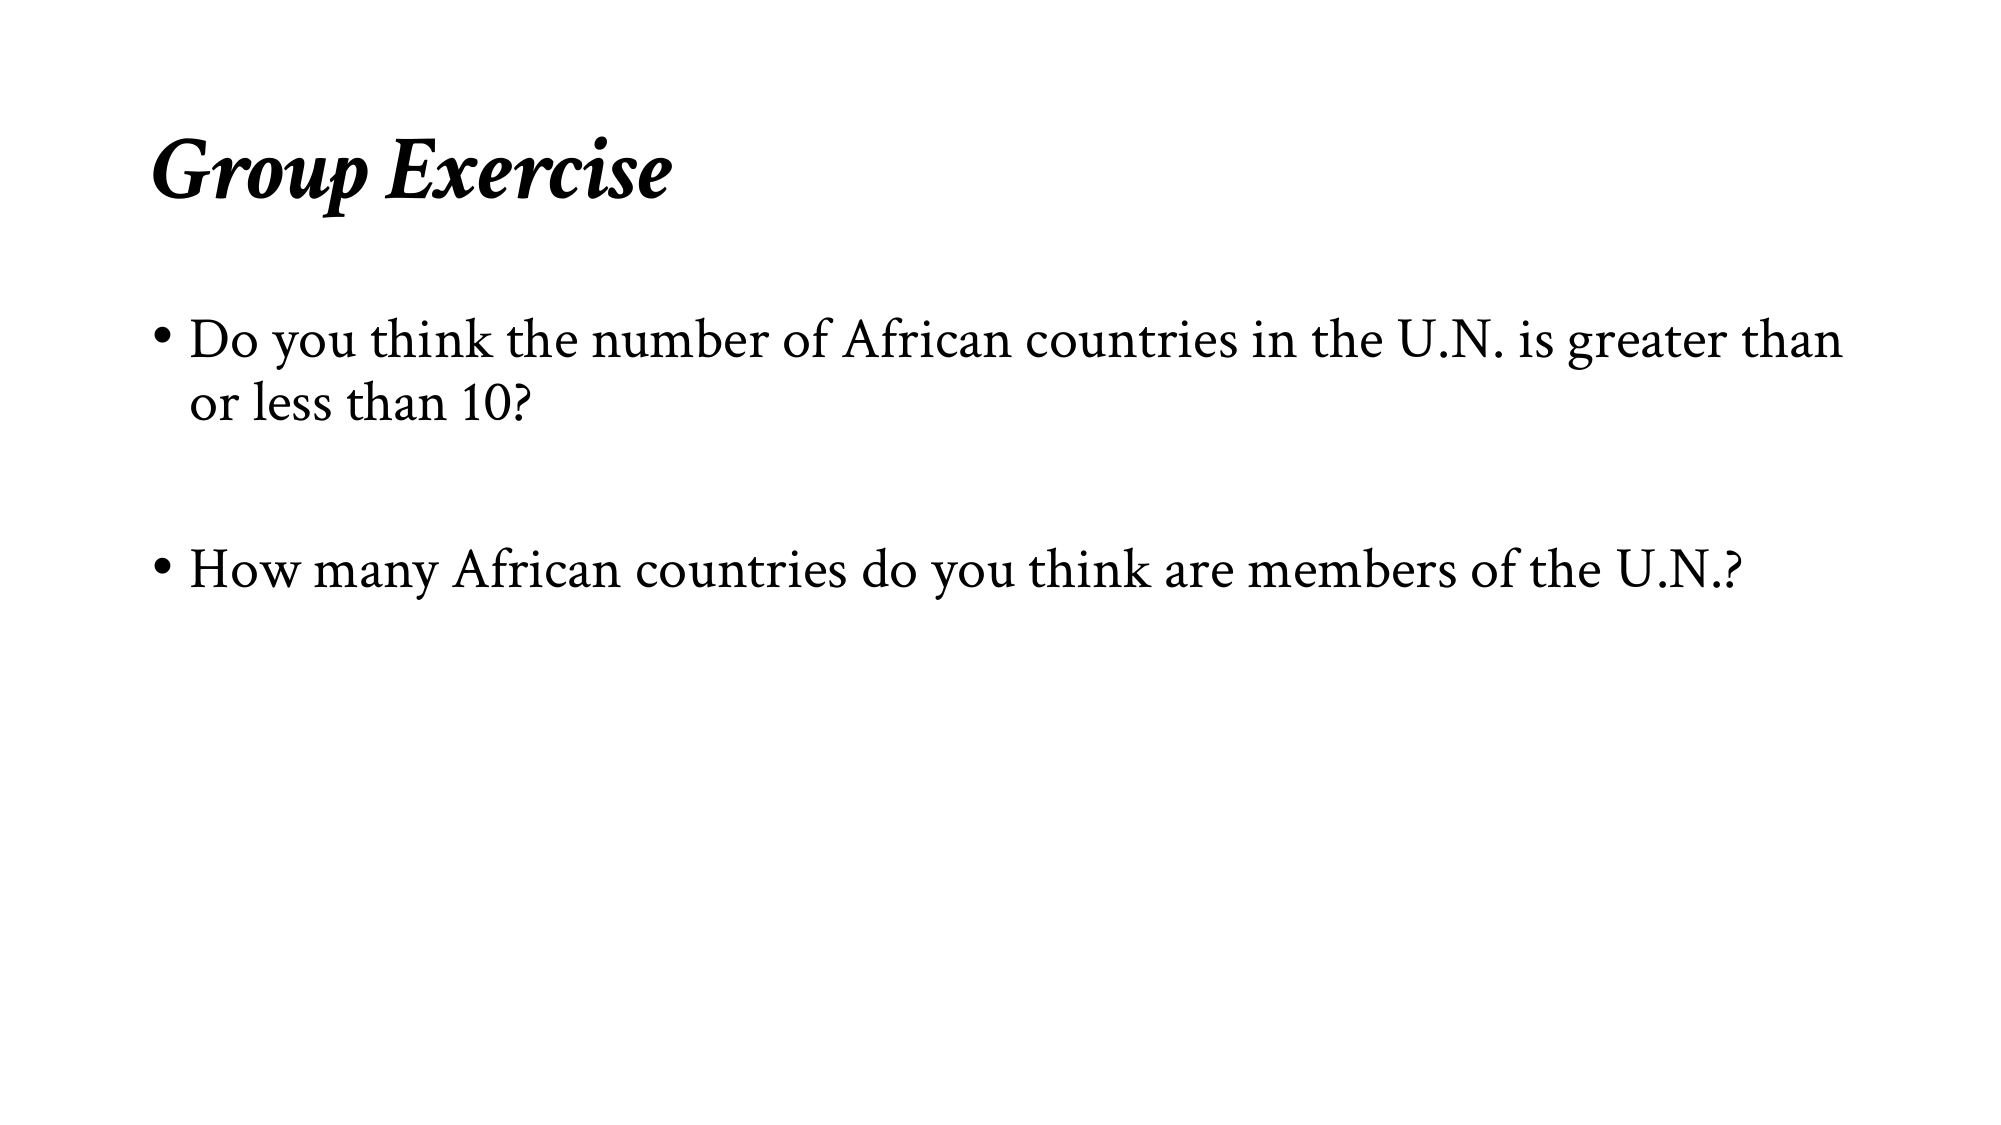

# Group Exercise
Do you think the number of African countries in the U.N. is greater than or less than 10?

How many African countries do you think are members of the U.N.?